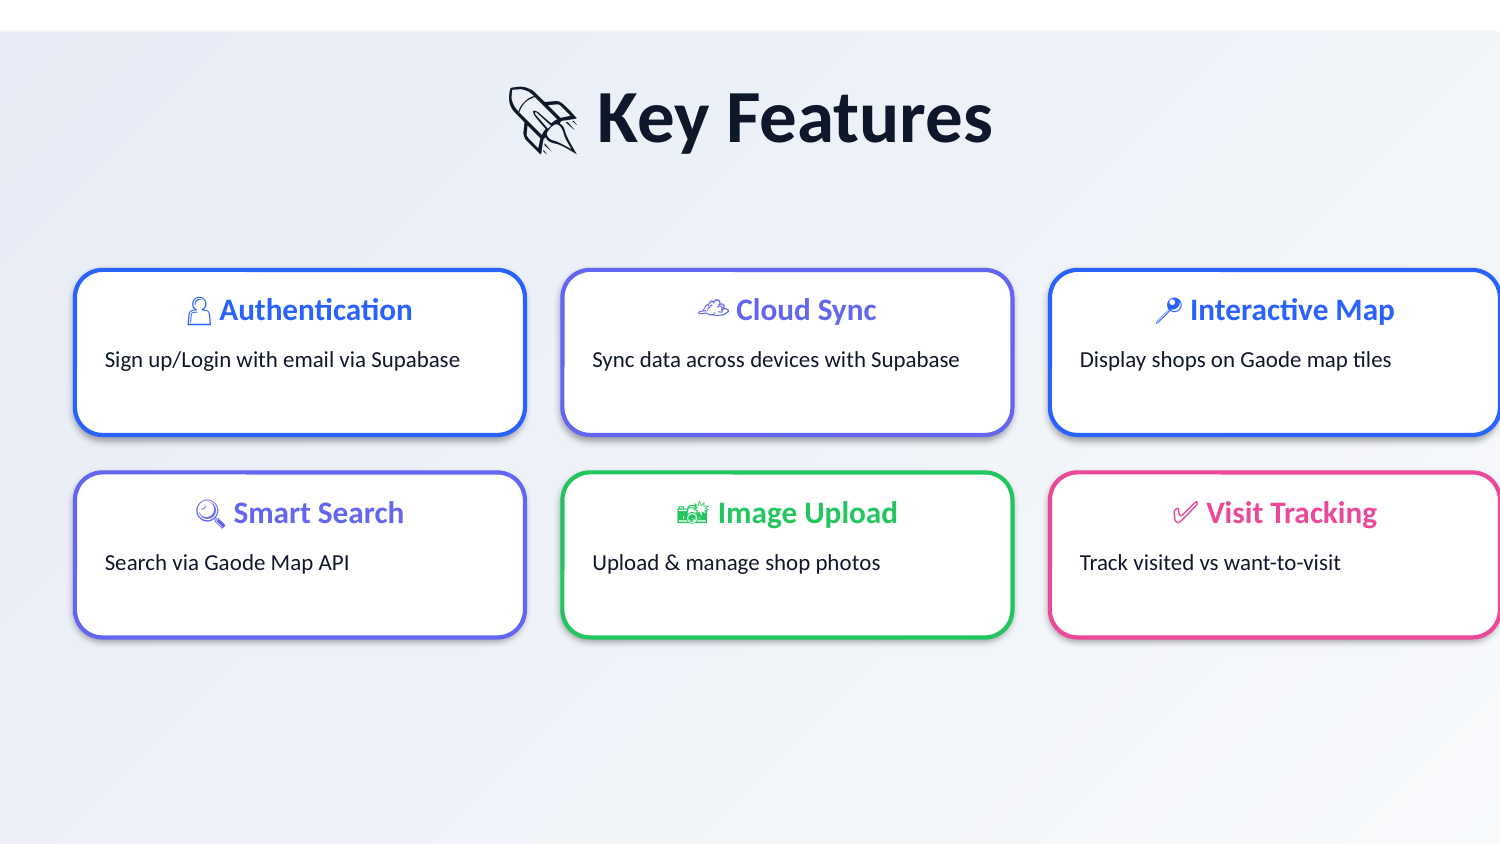

🚀 Key Features

👤 Authentication
☁️ Cloud Sync
📍 Interactive Map
Sign up/Login with email via Supabase
Sync data across devices with Supabase
Display shops on Gaode map tiles

🔍 Smart Search
📸 Image Upload
✅ Visit Tracking
Search via Gaode Map API
Upload & manage shop photos
Track visited vs want-to-visit